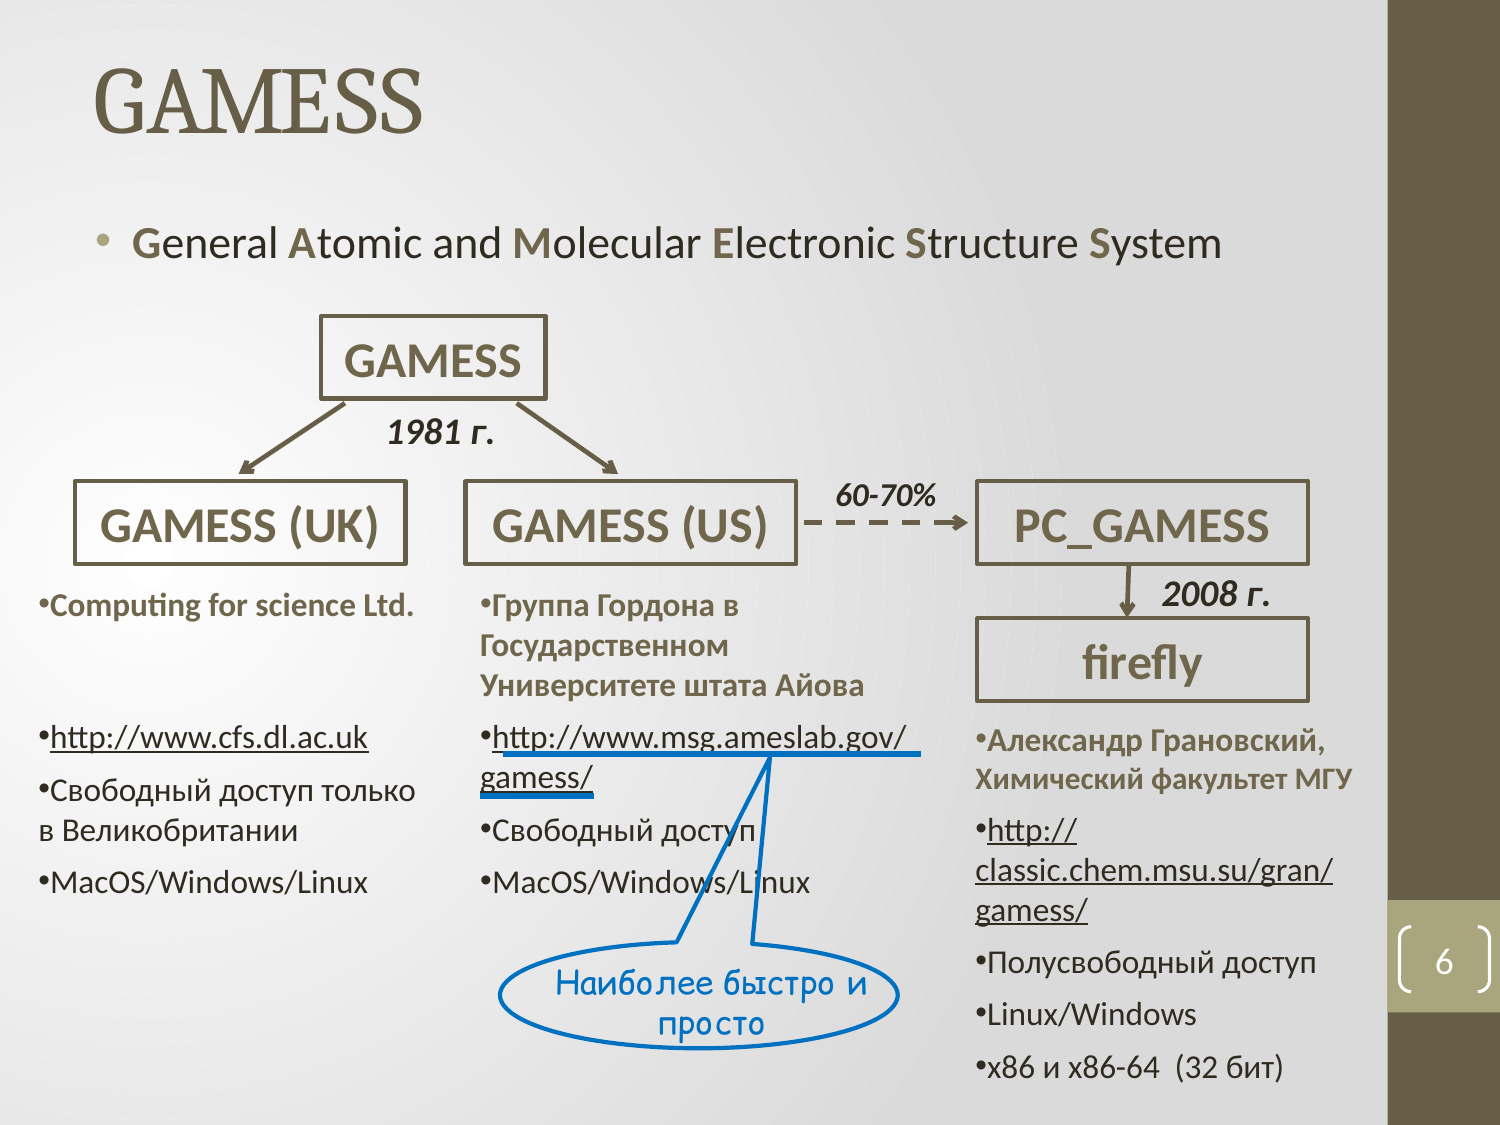

# GAMESS
General Atomic and Molecular Electronic Structure System
GAMESS
1981 г.
GAMESS (UK)
Computing for science Ltd.

http://www.cfs.dl.ac.uk
Свободный доступ только в Великобритании
MacOS/Windows/Linux
GAMESS (US)
Группа Гордона в Государственном Университете штата Айова
http://www.msg.ameslab.gov/gamess/
Свободный доступ
MacOS/Windows/Linux
60-70%
PC_GAMESS
2008 г.
firefly
Александр Грановский, Химический факультет МГУ
http://classic.chem.msu.su/gran/gamess/
Полусвободный доступ
Linux/Windows
x86 и x86-64  (32 бит)

Наиболее быстро и просто
6